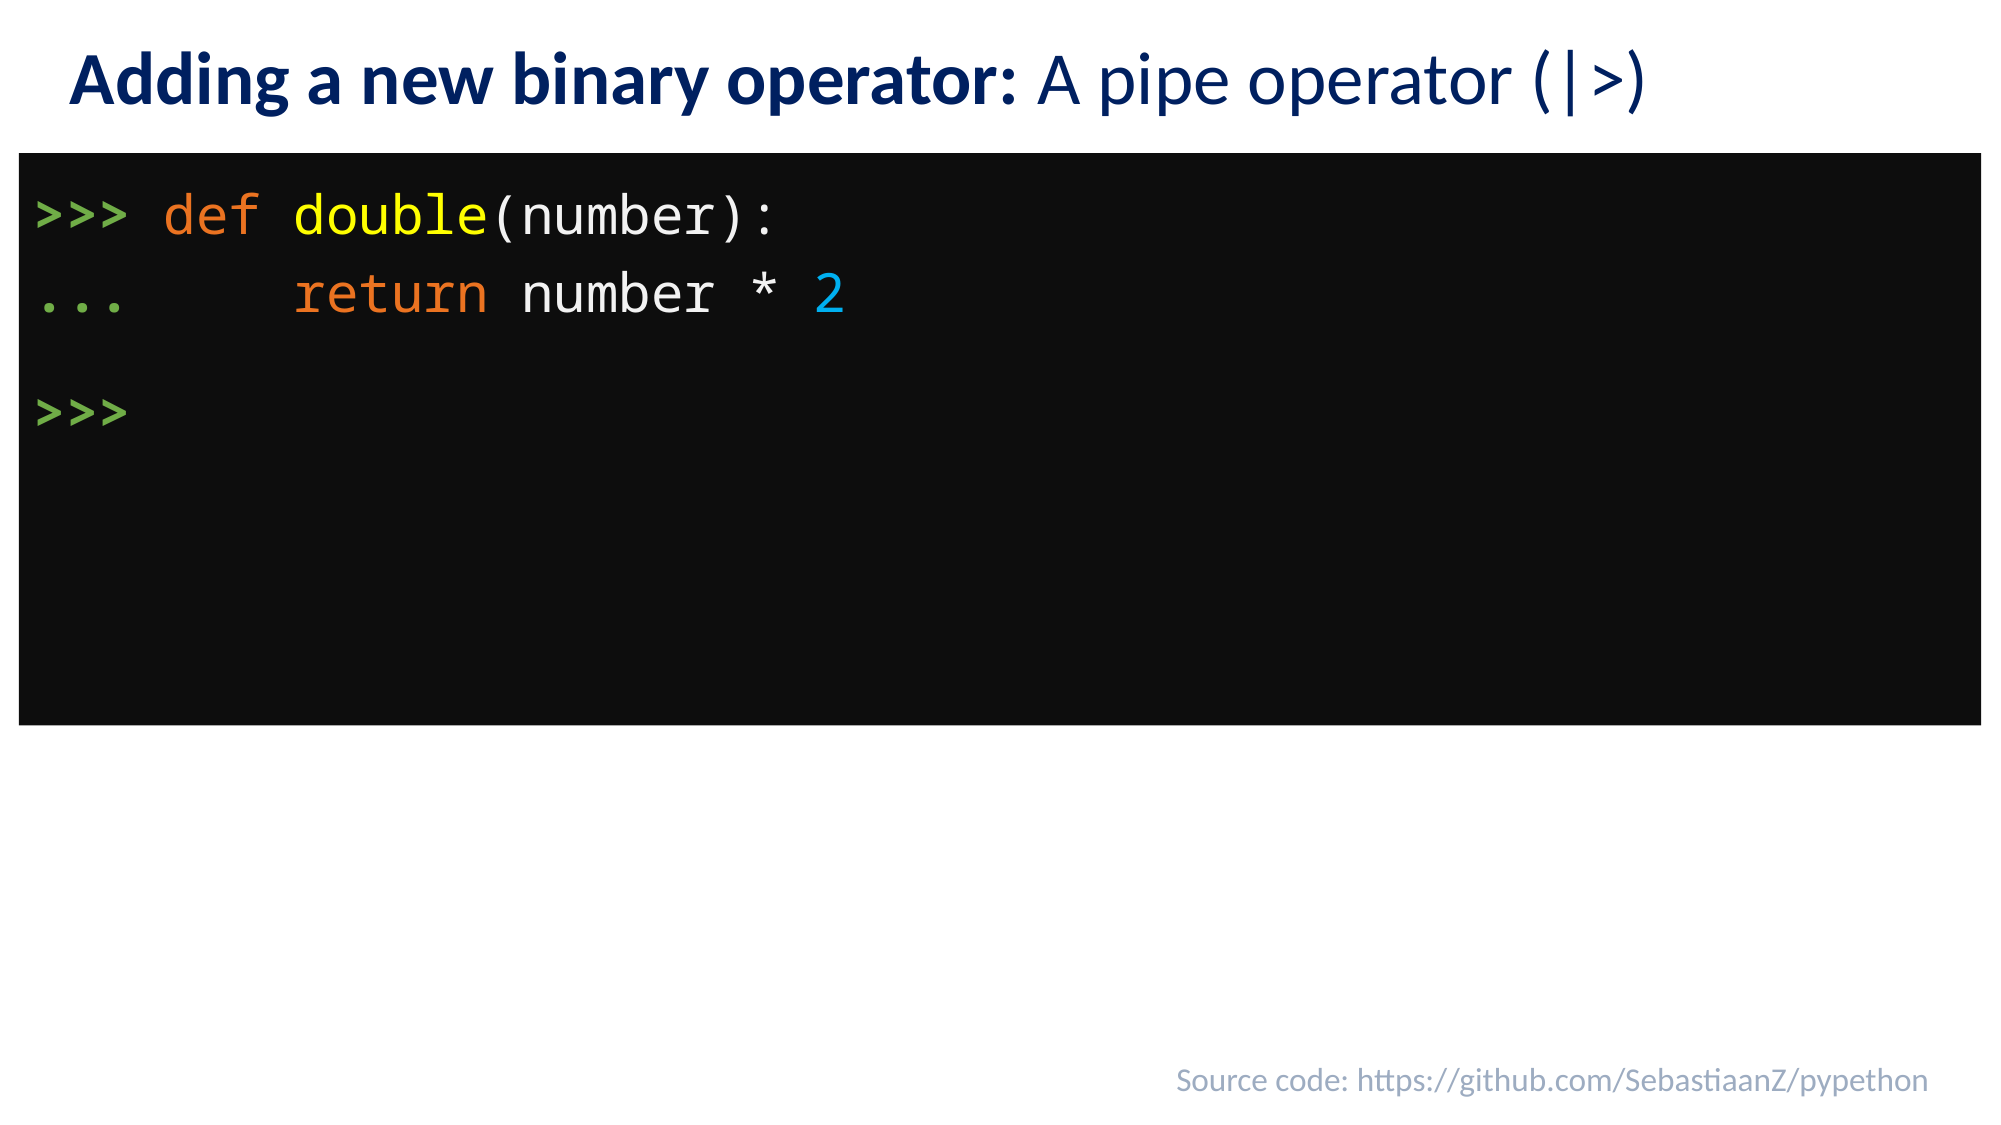

# Adding a new binary operator: A pipe operator (|>)
>>> def double(number):
...     return number * 2
>>>
Source code: https://github.com/SebastiaanZ/pypethon